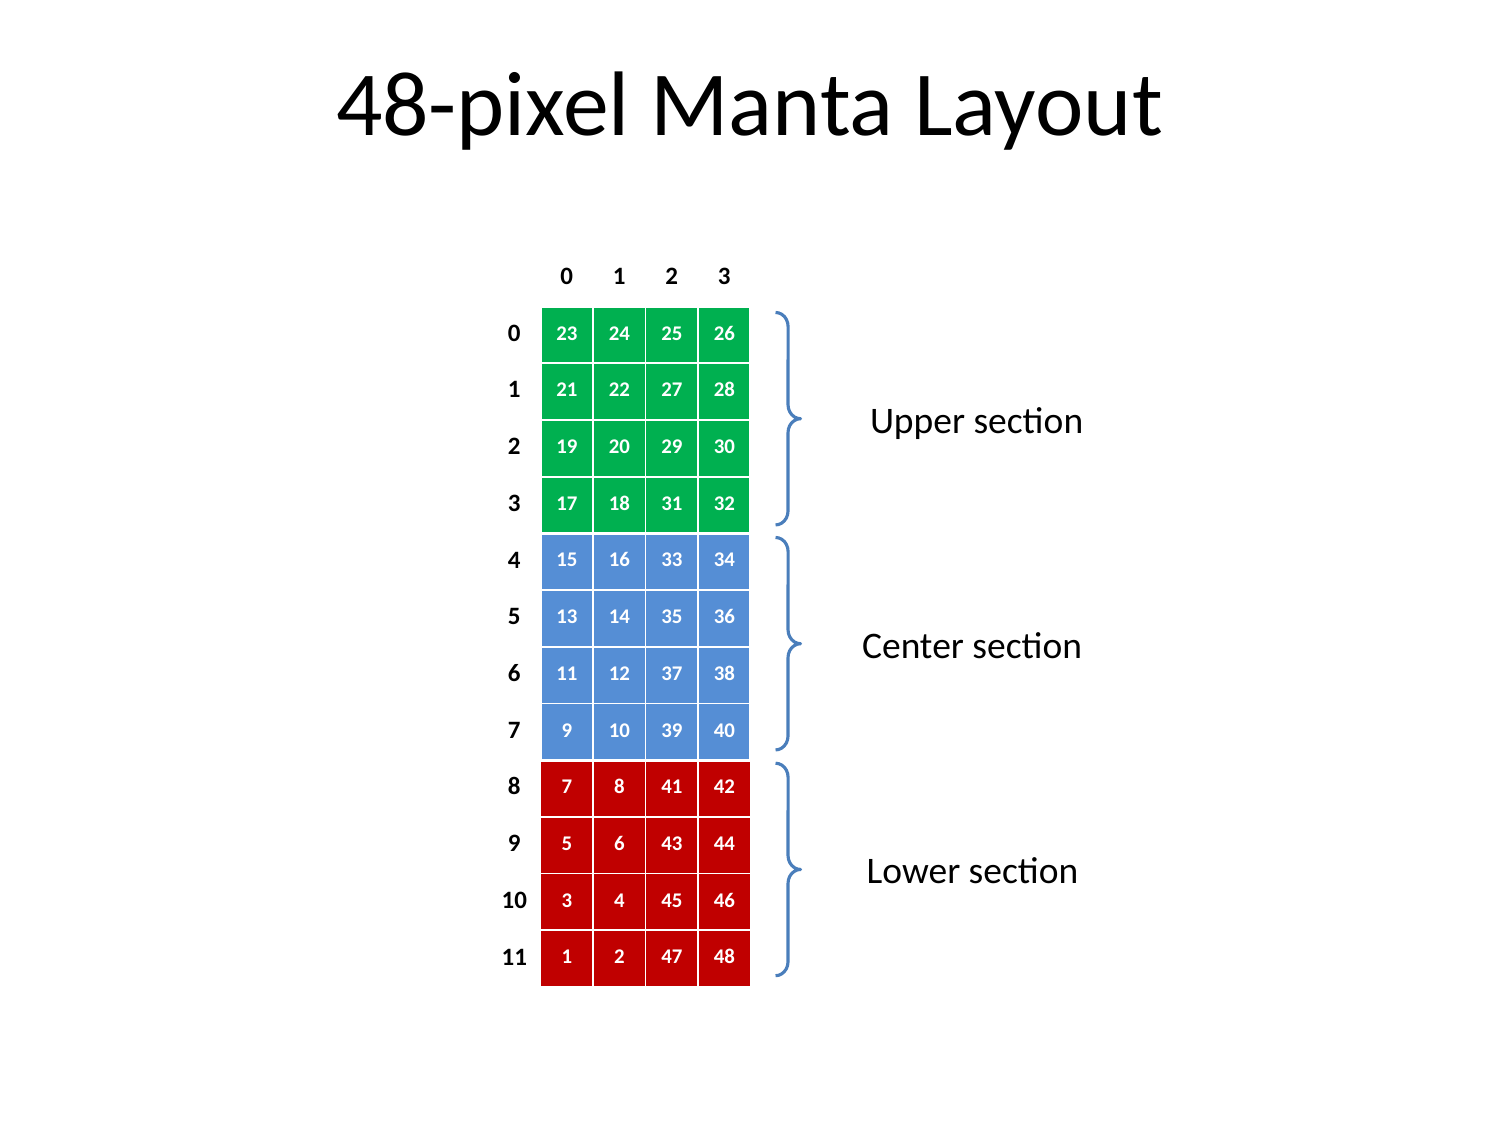

# 48-pixel Manta Layout
|  | 0 | 1 | 2 | 3 |
| --- | --- | --- | --- | --- |
| 0 | 23 | 24 | 25 | 26 |
| 1 | 21 | 22 | 27 | 28 |
| 2 | 19 | 20 | 29 | 30 |
| 3 | 17 | 18 | 31 | 32 |
| 4 | 15 | 16 | 33 | 34 |
| 5 | 13 | 14 | 35 | 36 |
| 6 | 11 | 12 | 37 | 38 |
| 7 | 9 | 10 | 39 | 40 |
| 8 | 7 | 8 | 41 | 42 |
| 9 | 5 | 6 | 43 | 44 |
| 10 | 3 | 4 | 45 | 46 |
| 11 | 1 | 2 | 47 | 48 |

Upper section

Center section

Lower section